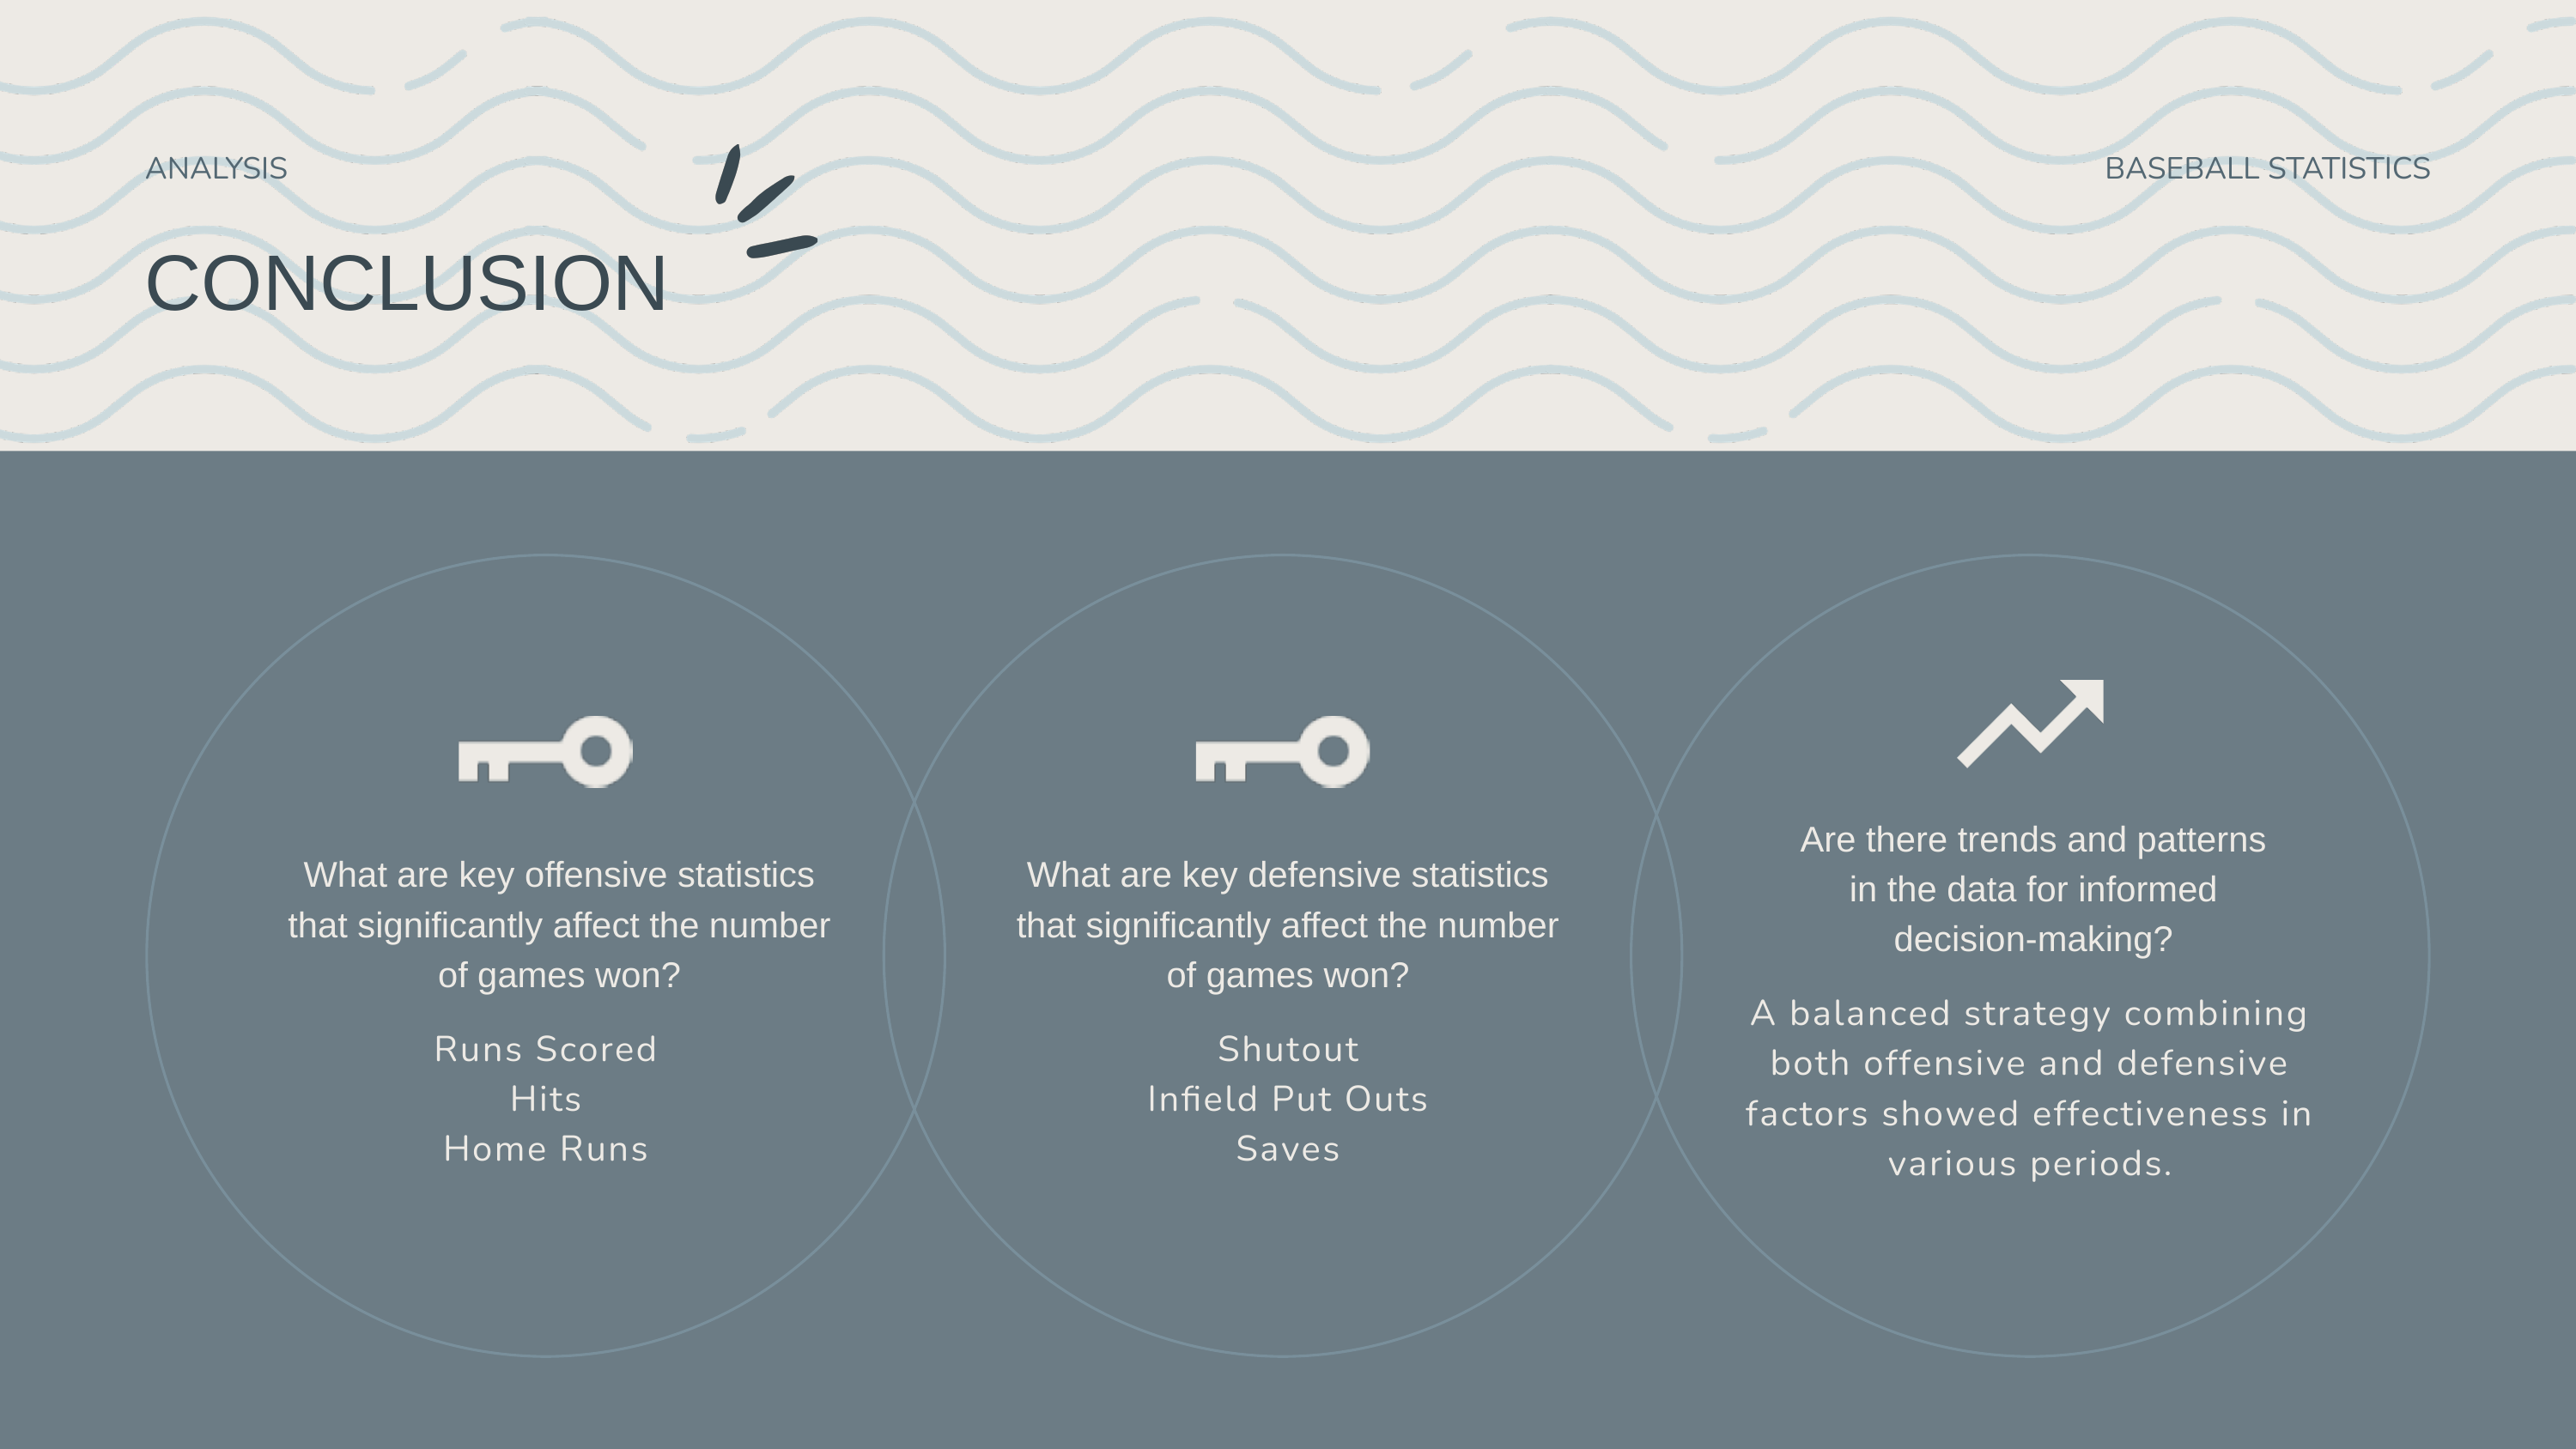

ANALYSIS
BASEBALL STATISTICS

CONCLUSION

Are there trends and patterns in the data for informed decision-making?
What are key offensive statistics that significantly affect the number of games won?
What are key defensive statistics that significantly affect the number of games won?
A balanced strategy combining both offensive and defensive factors showed effectiveness in various periods.
Runs Scored
Hits
Home Runs
Shutout
Infield Put Outs
Saves